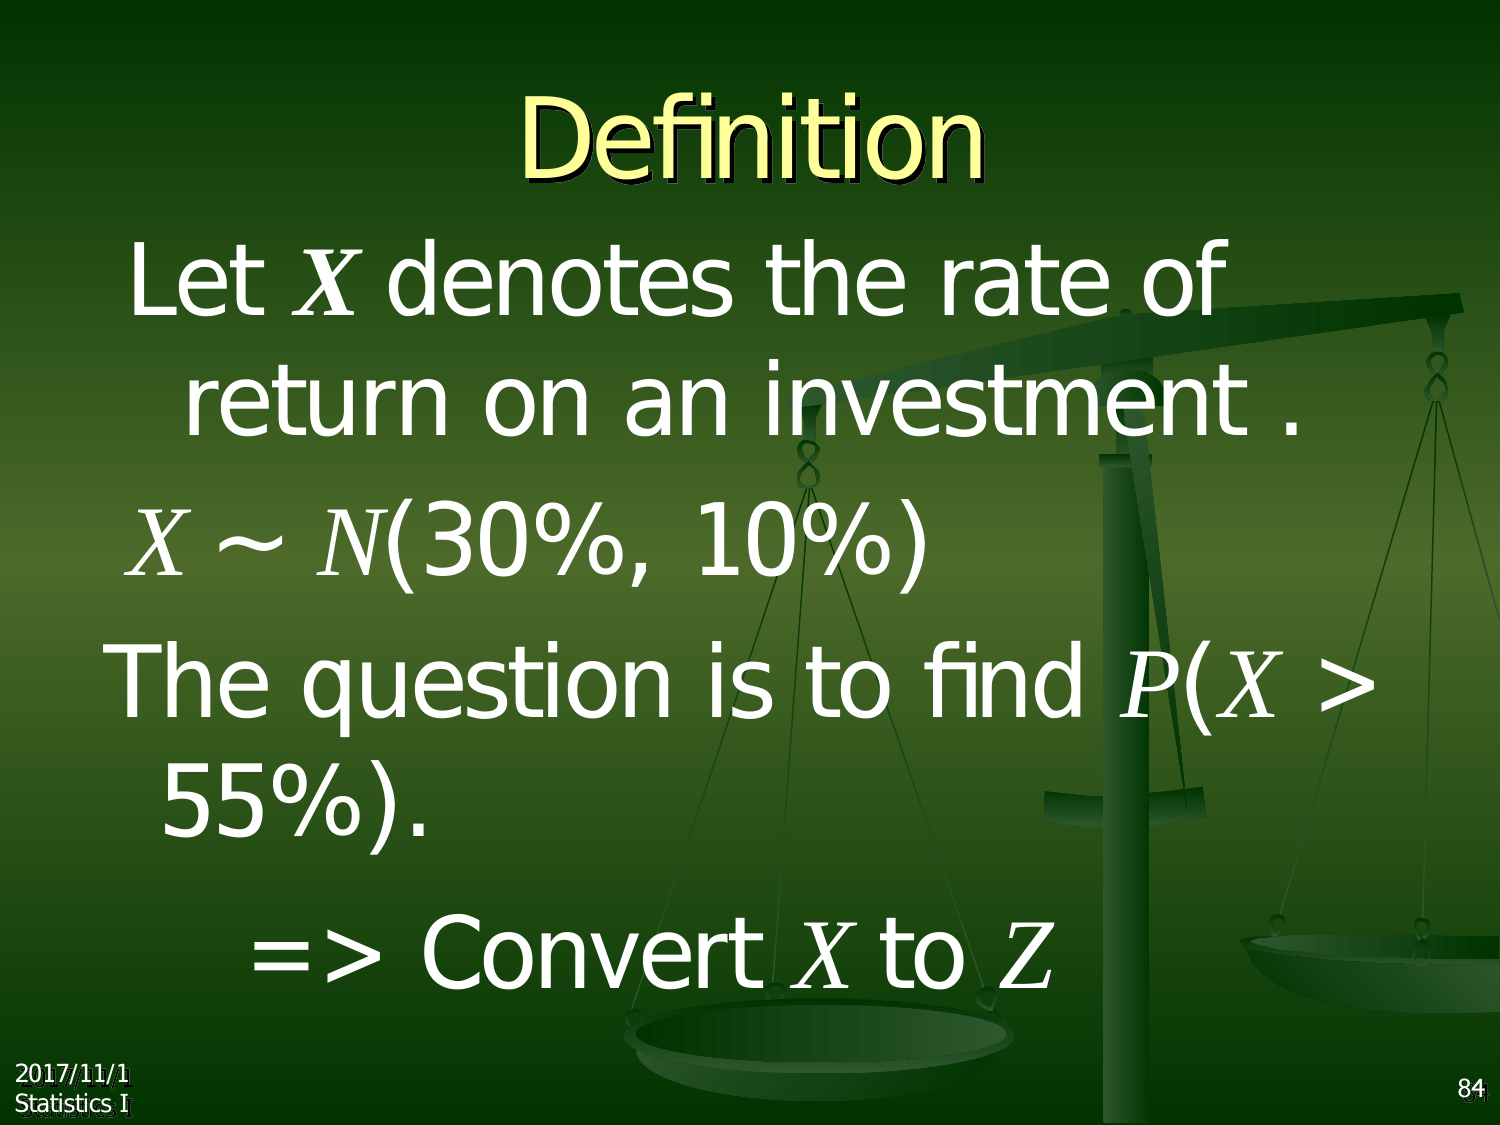

# Definition
Let X denotes the rate of return on an investment .
X ~ N(30%, 10%)
The question is to find P(X > 55%).
=> Convert X to Z
2017/11/1
Statistics I
84